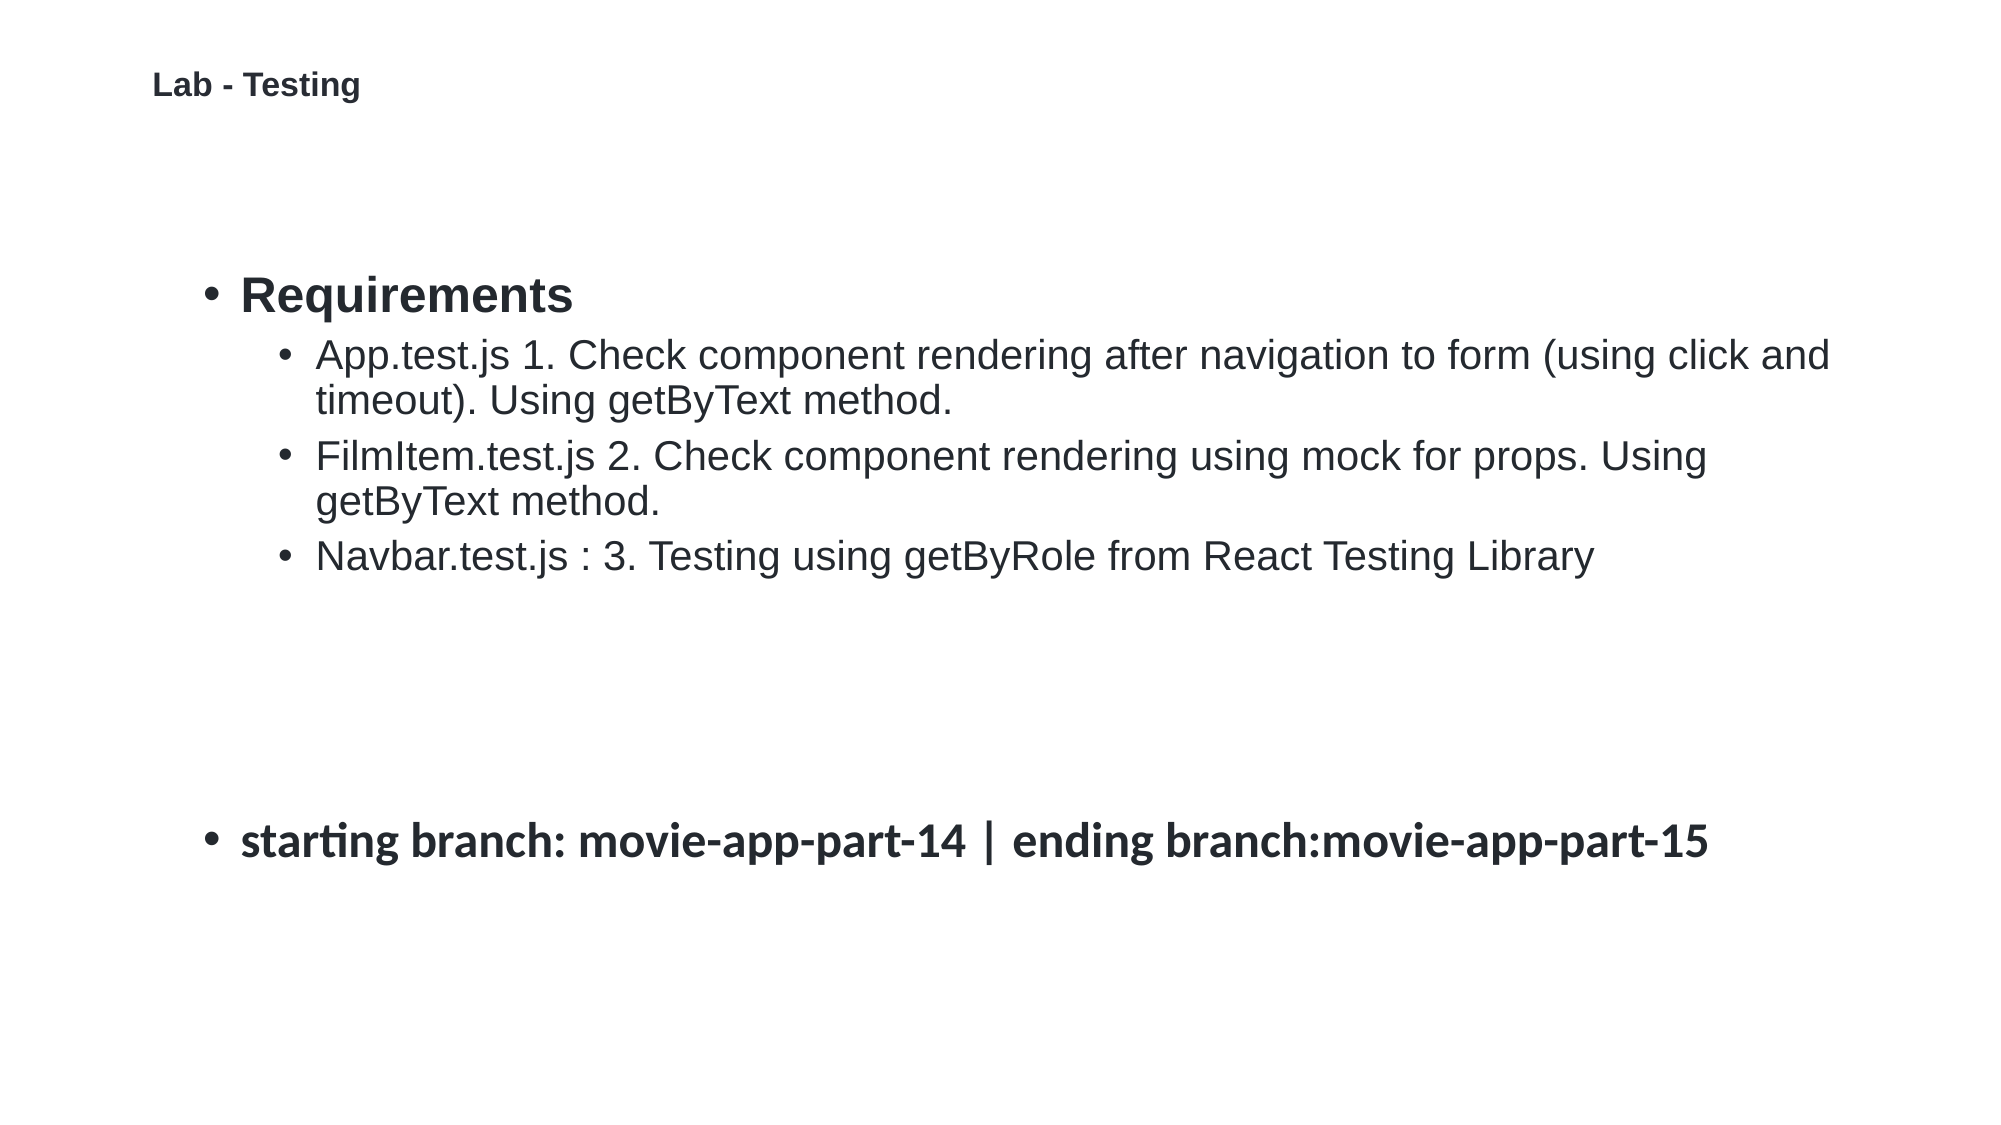

# Lab - Testing
Requirements
App.test.js 1. Check component rendering after navigation to form (using click and timeout). Using getByText method.
FilmItem.test.js 2. Check component rendering using mock for props. Using getByText method.
Navbar.test.js : 3. Testing using getByRole from React Testing Library

starting branch: movie-app-part-14 | ending branch:movie-app-part-15